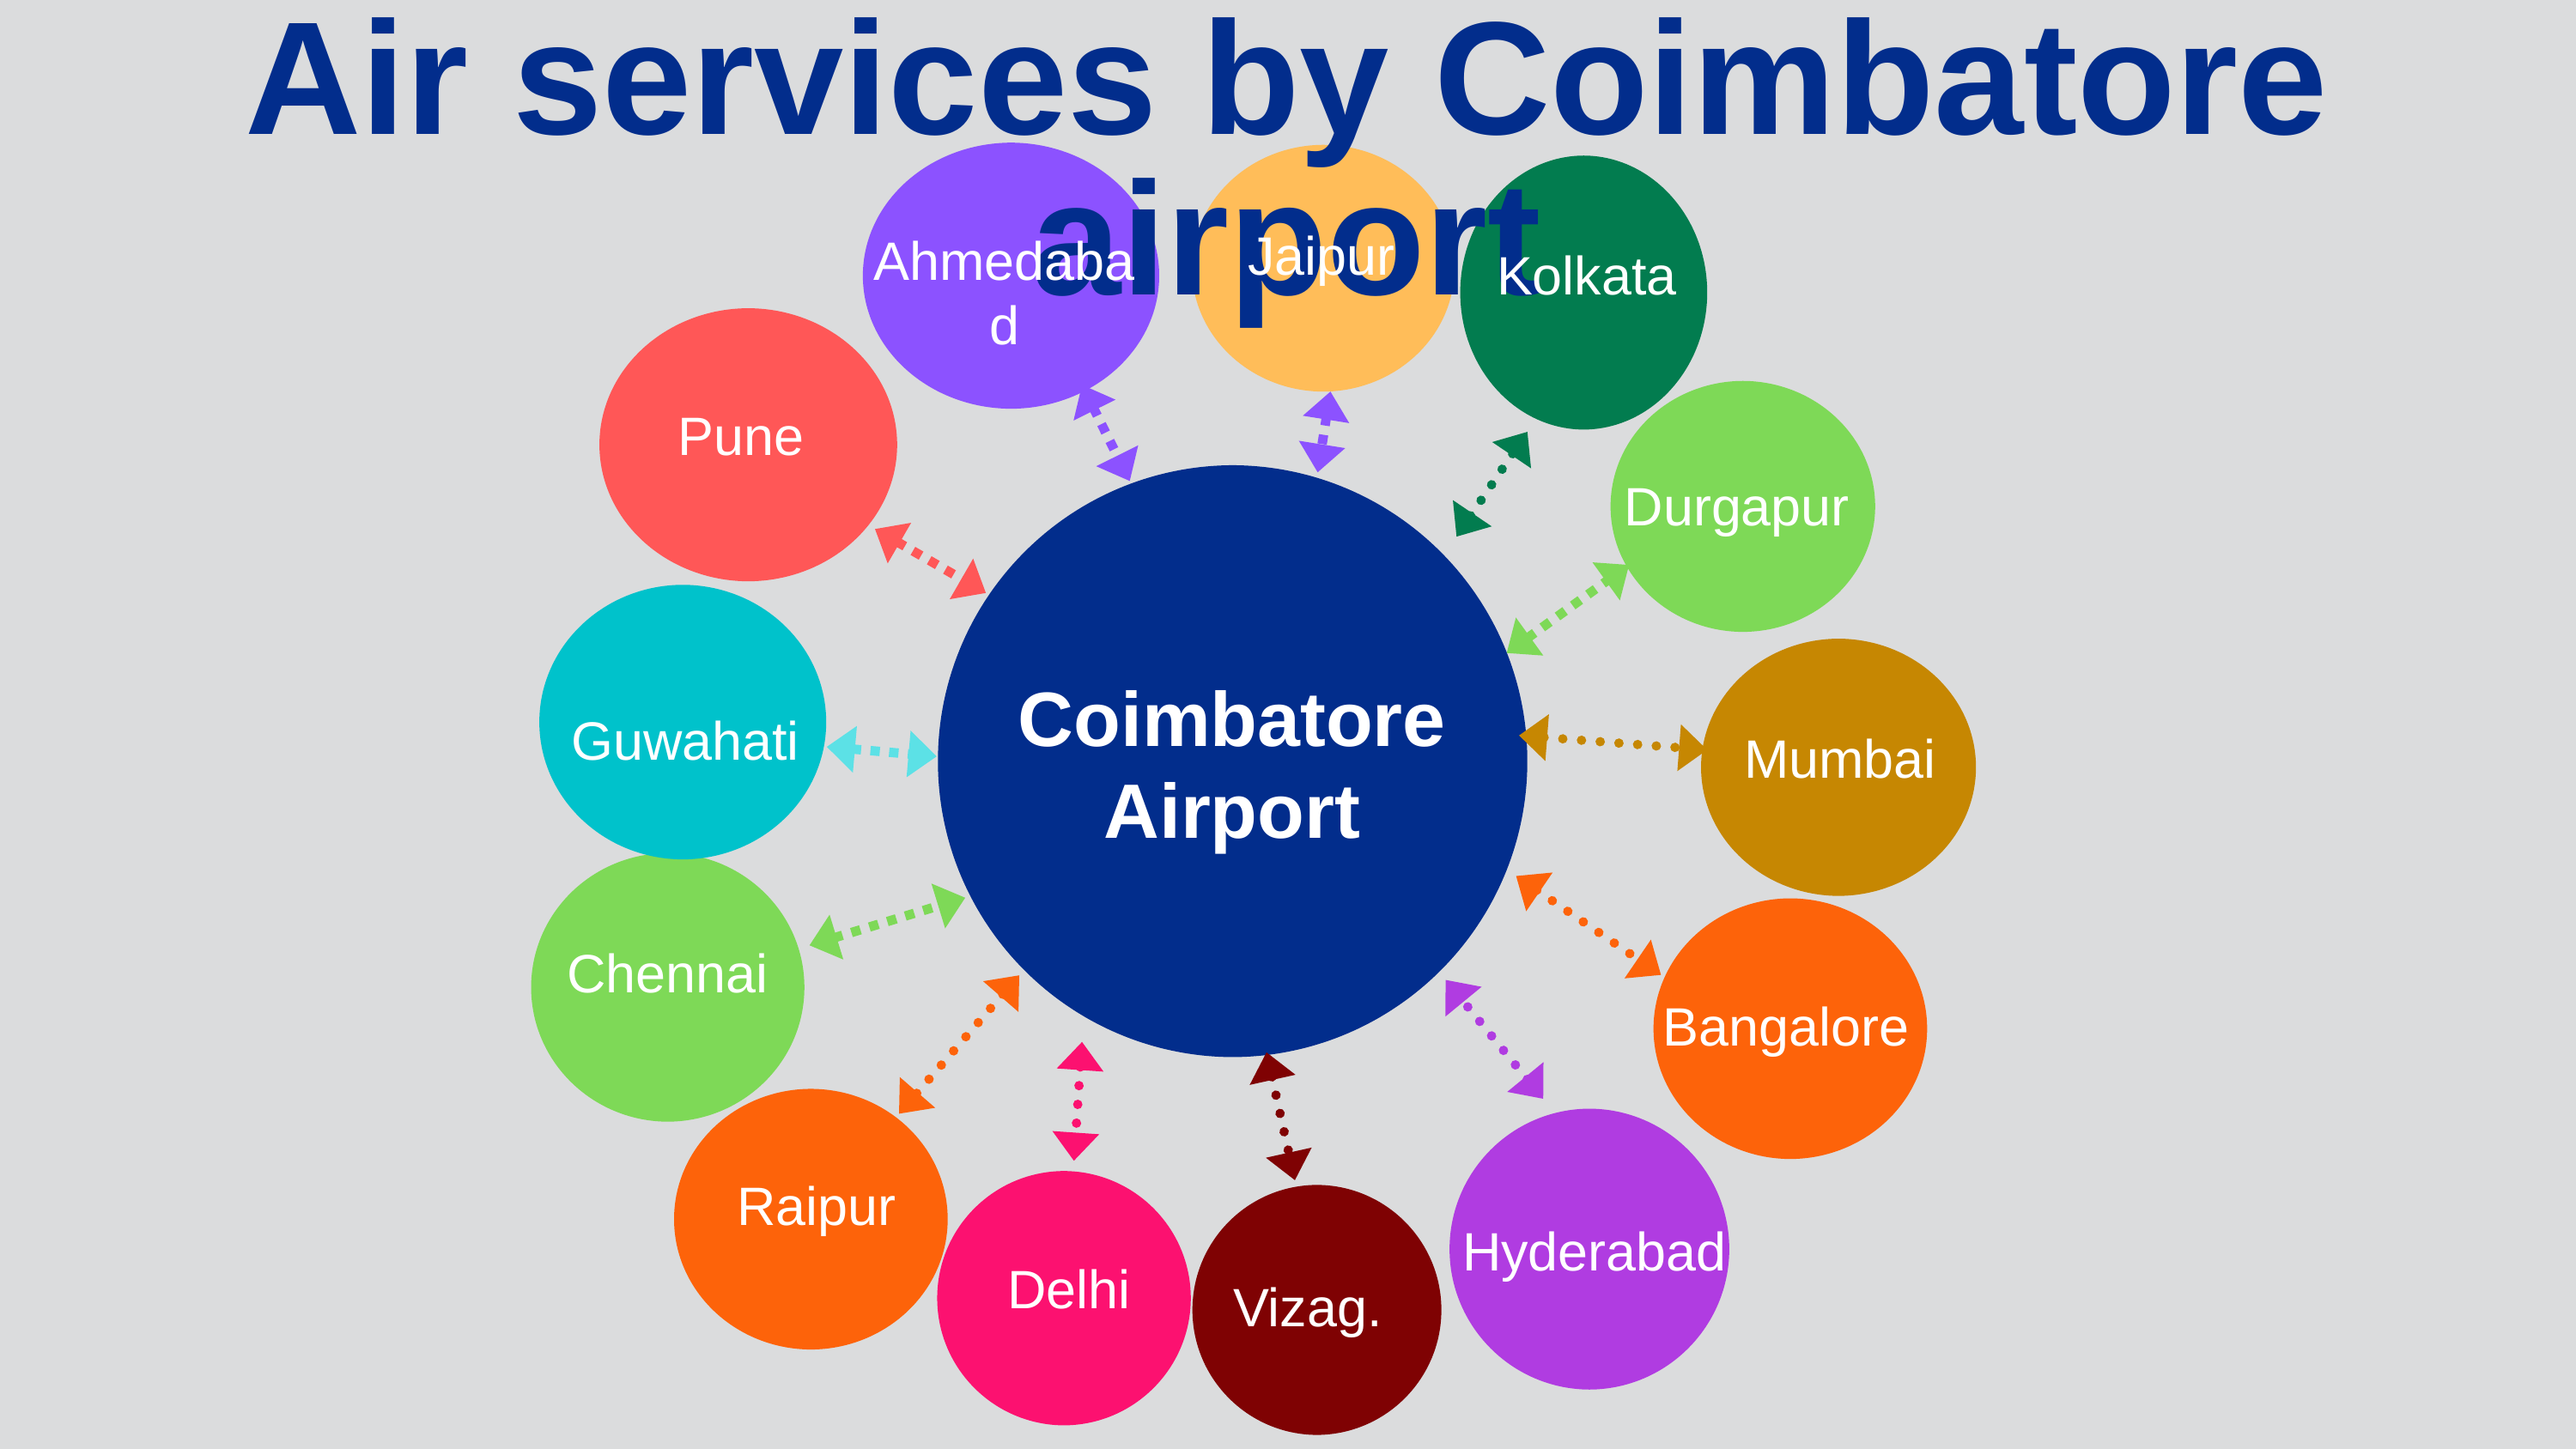

Air services by Coimbatore airport

Jaipur
Ahmedabad
Kolkata

Pune

Durgapur

Coimbatore Airport
Guwahati

Mumbai

Chennai

Bangalore

Raipur

Hyderabad
Delhi
Vizag.